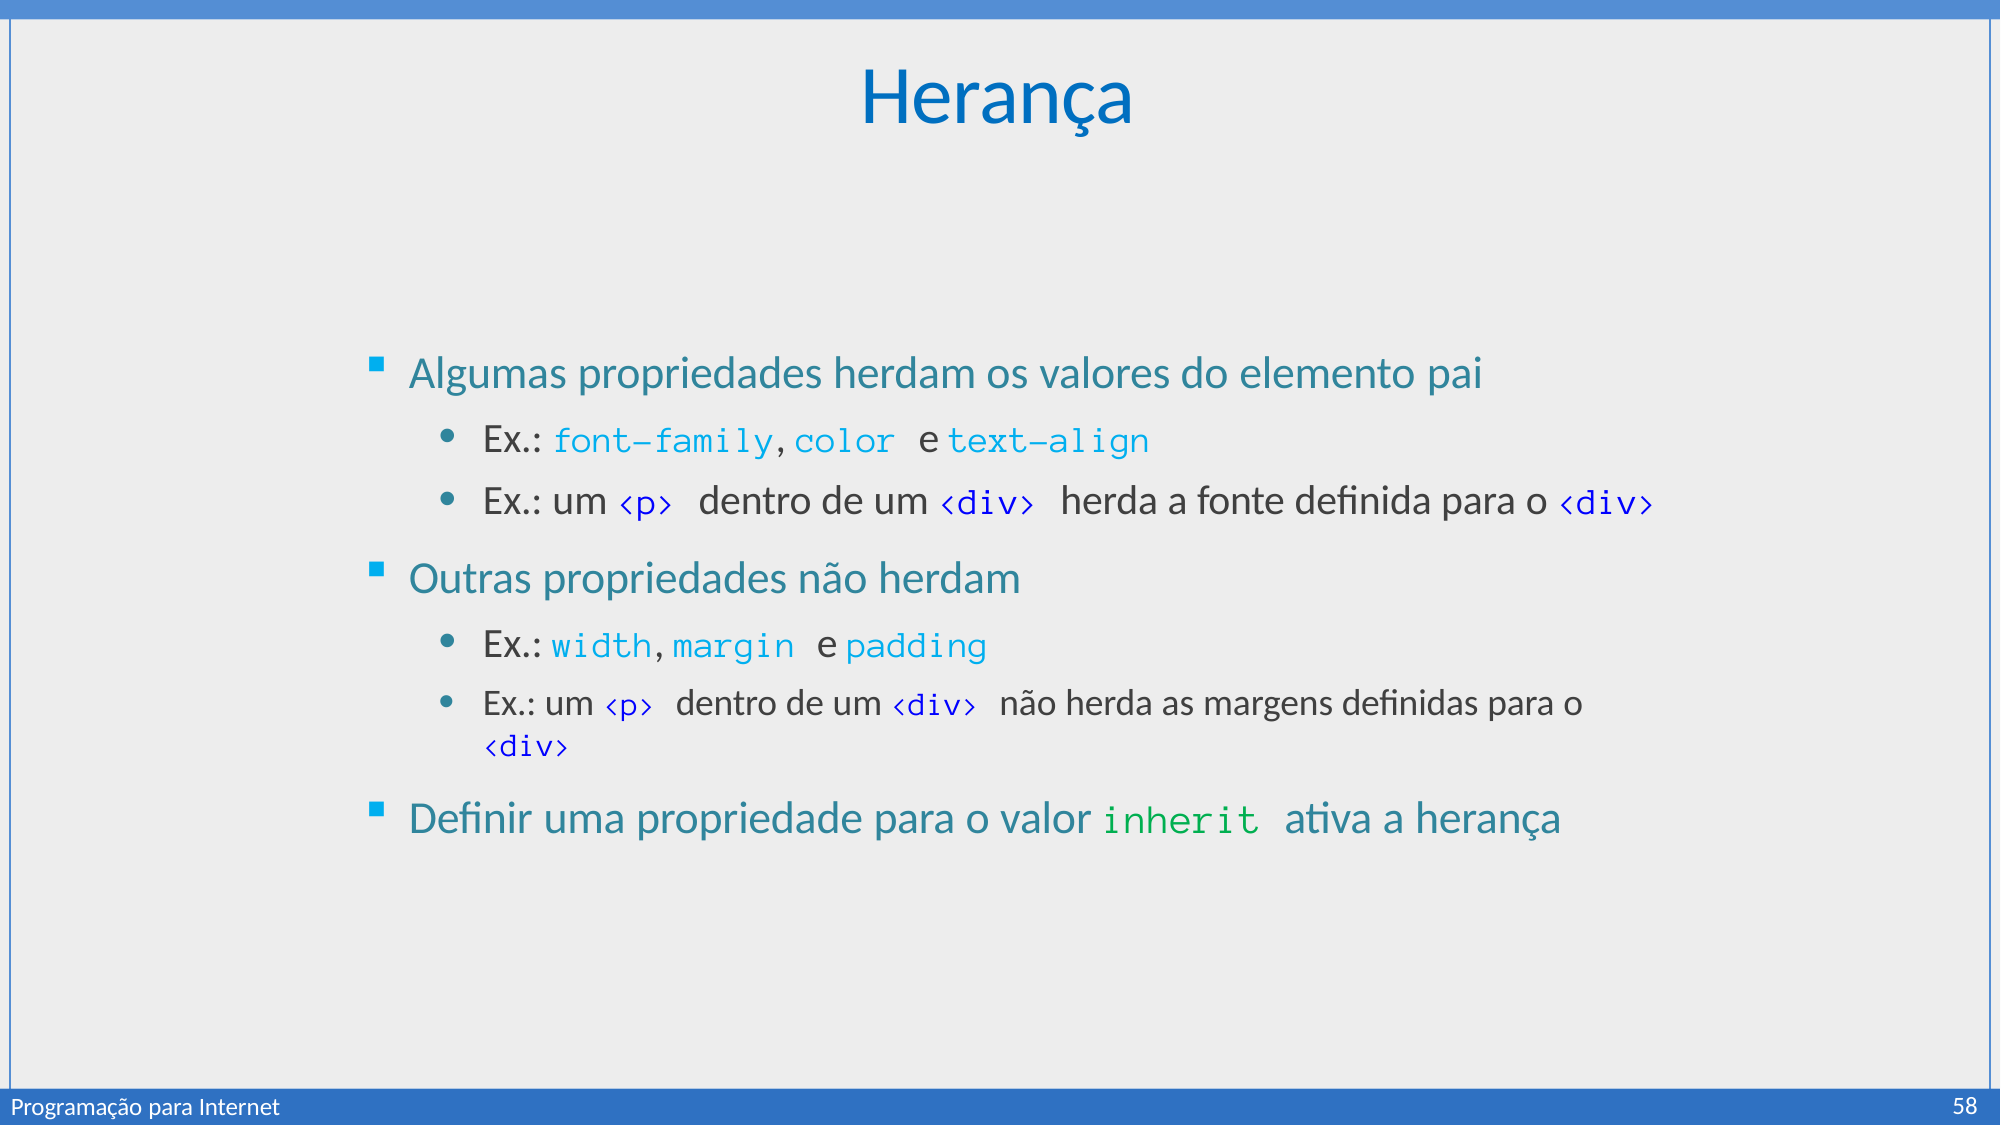

# Herança
Algumas propriedades herdam os valores do elemento pai
Ex.: font-family, color e text-align
Ex.: um <p> dentro de um <div> herda a fonte definida para o <div>
Outras propriedades não herdam
Ex.: width, margin e padding
Ex.: um <p> dentro de um <div> não herda as margens definidas para o <div>
Definir uma propriedade para o valor inherit ativa a herança
58
Programação para Internet